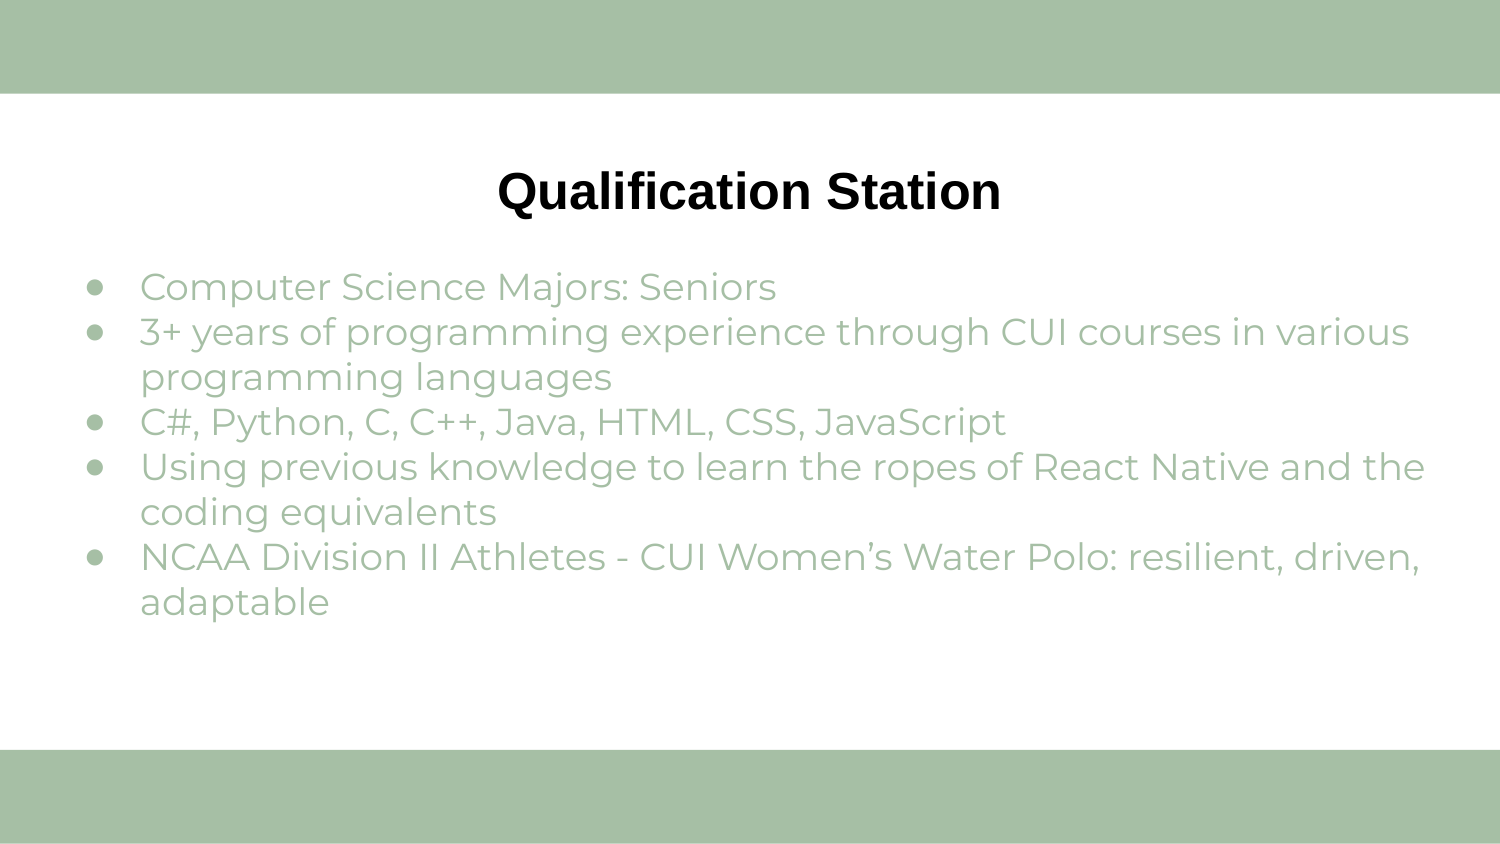

# Qualification Station
Computer Science Majors: Seniors
3+ years of programming experience through CUI courses in various programming languages
C#, Python, C, C++, Java, HTML, CSS, JavaScript
Using previous knowledge to learn the ropes of React Native and the coding equivalents
NCAA Division II Athletes - CUI Women’s Water Polo: resilient, driven, adaptable